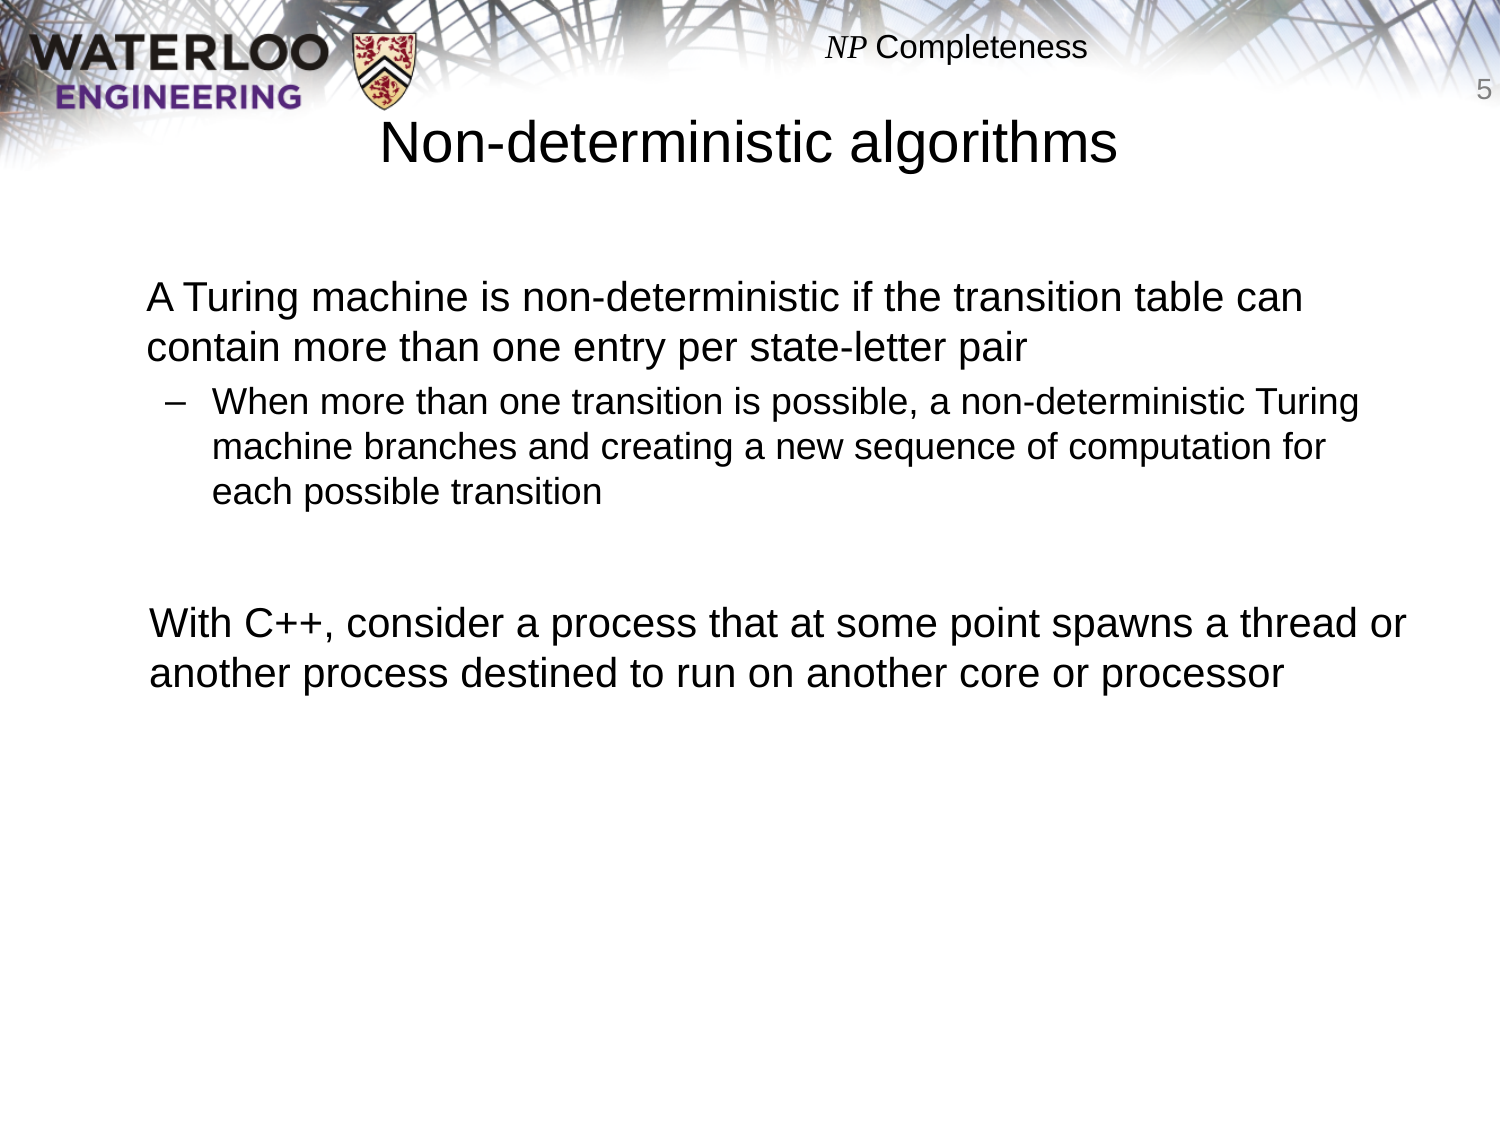

# Non-deterministic algorithms
	A Turing machine is non-deterministic if the transition table can contain more than one entry per state-letter pair
When more than one transition is possible, a non-deterministic Turing machine branches and creating a new sequence of computation for each possible transition

	With C++, consider a process that at some point spawns a thread or another process destined to run on another core or processor